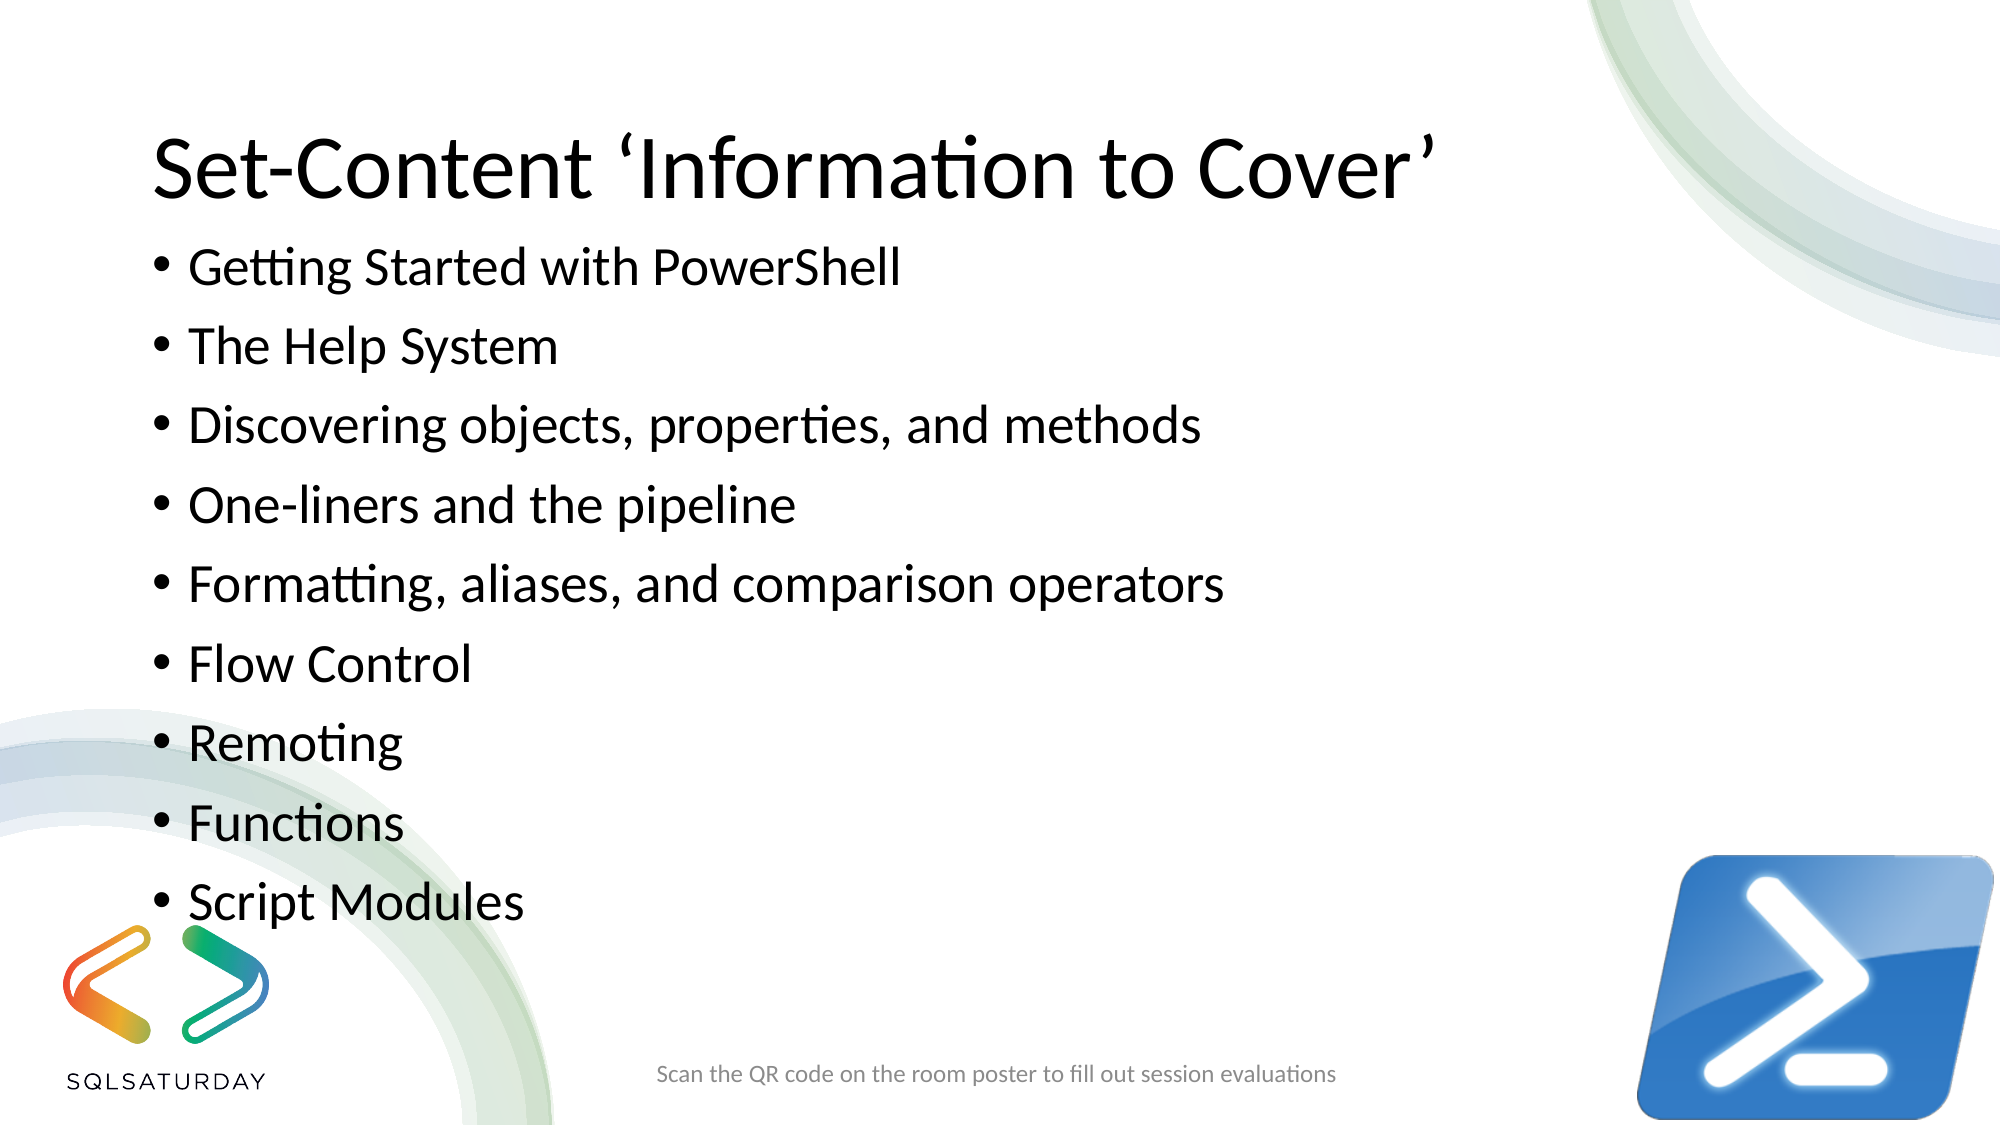

# Set-Content ‘Information to Cover’
Getting Started with PowerShell
The Help System
Discovering objects, properties, and methods
One-liners and the pipeline
Formatting, aliases, and comparison operators
Flow Control
Remoting
Functions
Script Modules

Scan the QR code on the room poster to fill out session evaluations